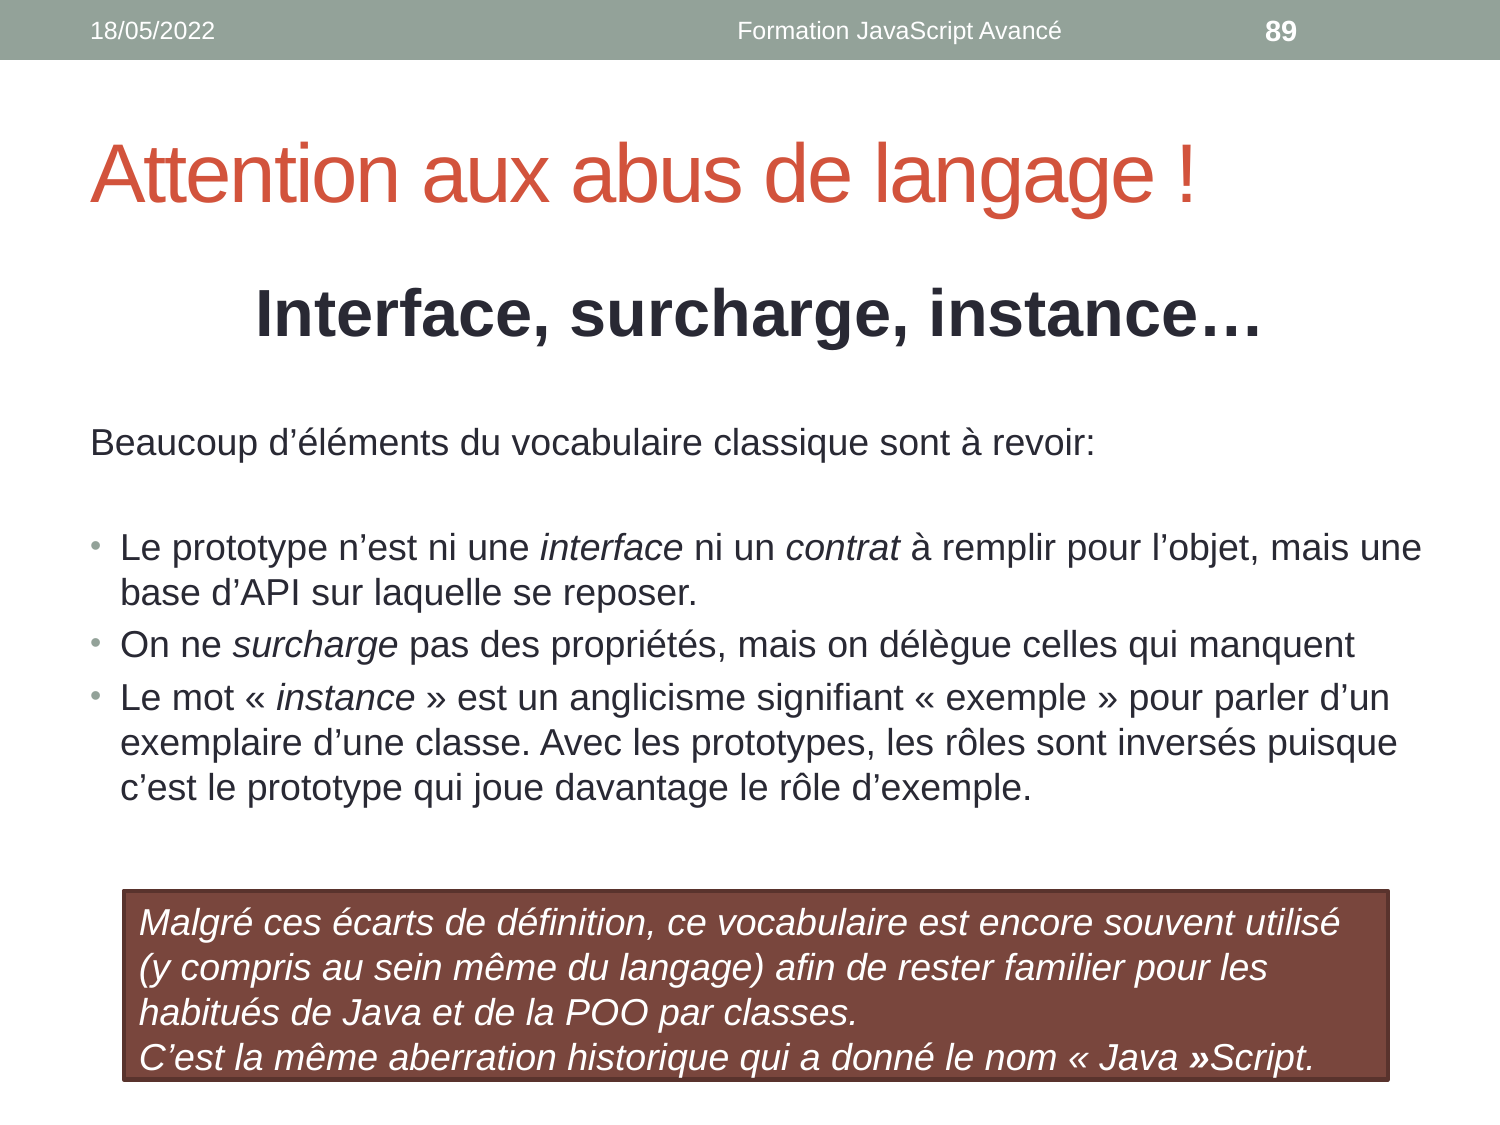

18/05/2022
Formation JavaScript Avancé
89
# Attention aux abus de langage !
Interface, surcharge, instance…
Beaucoup d’éléments du vocabulaire classique sont à revoir:

Le prototype n’est ni une interface ni un contrat à remplir pour l’objet, mais une base d’API sur laquelle se reposer.
On ne surcharge pas des propriétés, mais on délègue celles qui manquent
Le mot « instance » est un anglicisme signifiant « exemple » pour parler d’un exemplaire d’une classe. Avec les prototypes, les rôles sont inversés puisque c’est le prototype qui joue davantage le rôle d’exemple.

Malgré ces écarts de définition, ce vocabulaire est encore souvent utilisé (y compris au sein même du langage) afin de rester familier pour les habitués de Java et de la POO par classes.
C’est la même aberration historique qui a donné le nom « Java »Script.